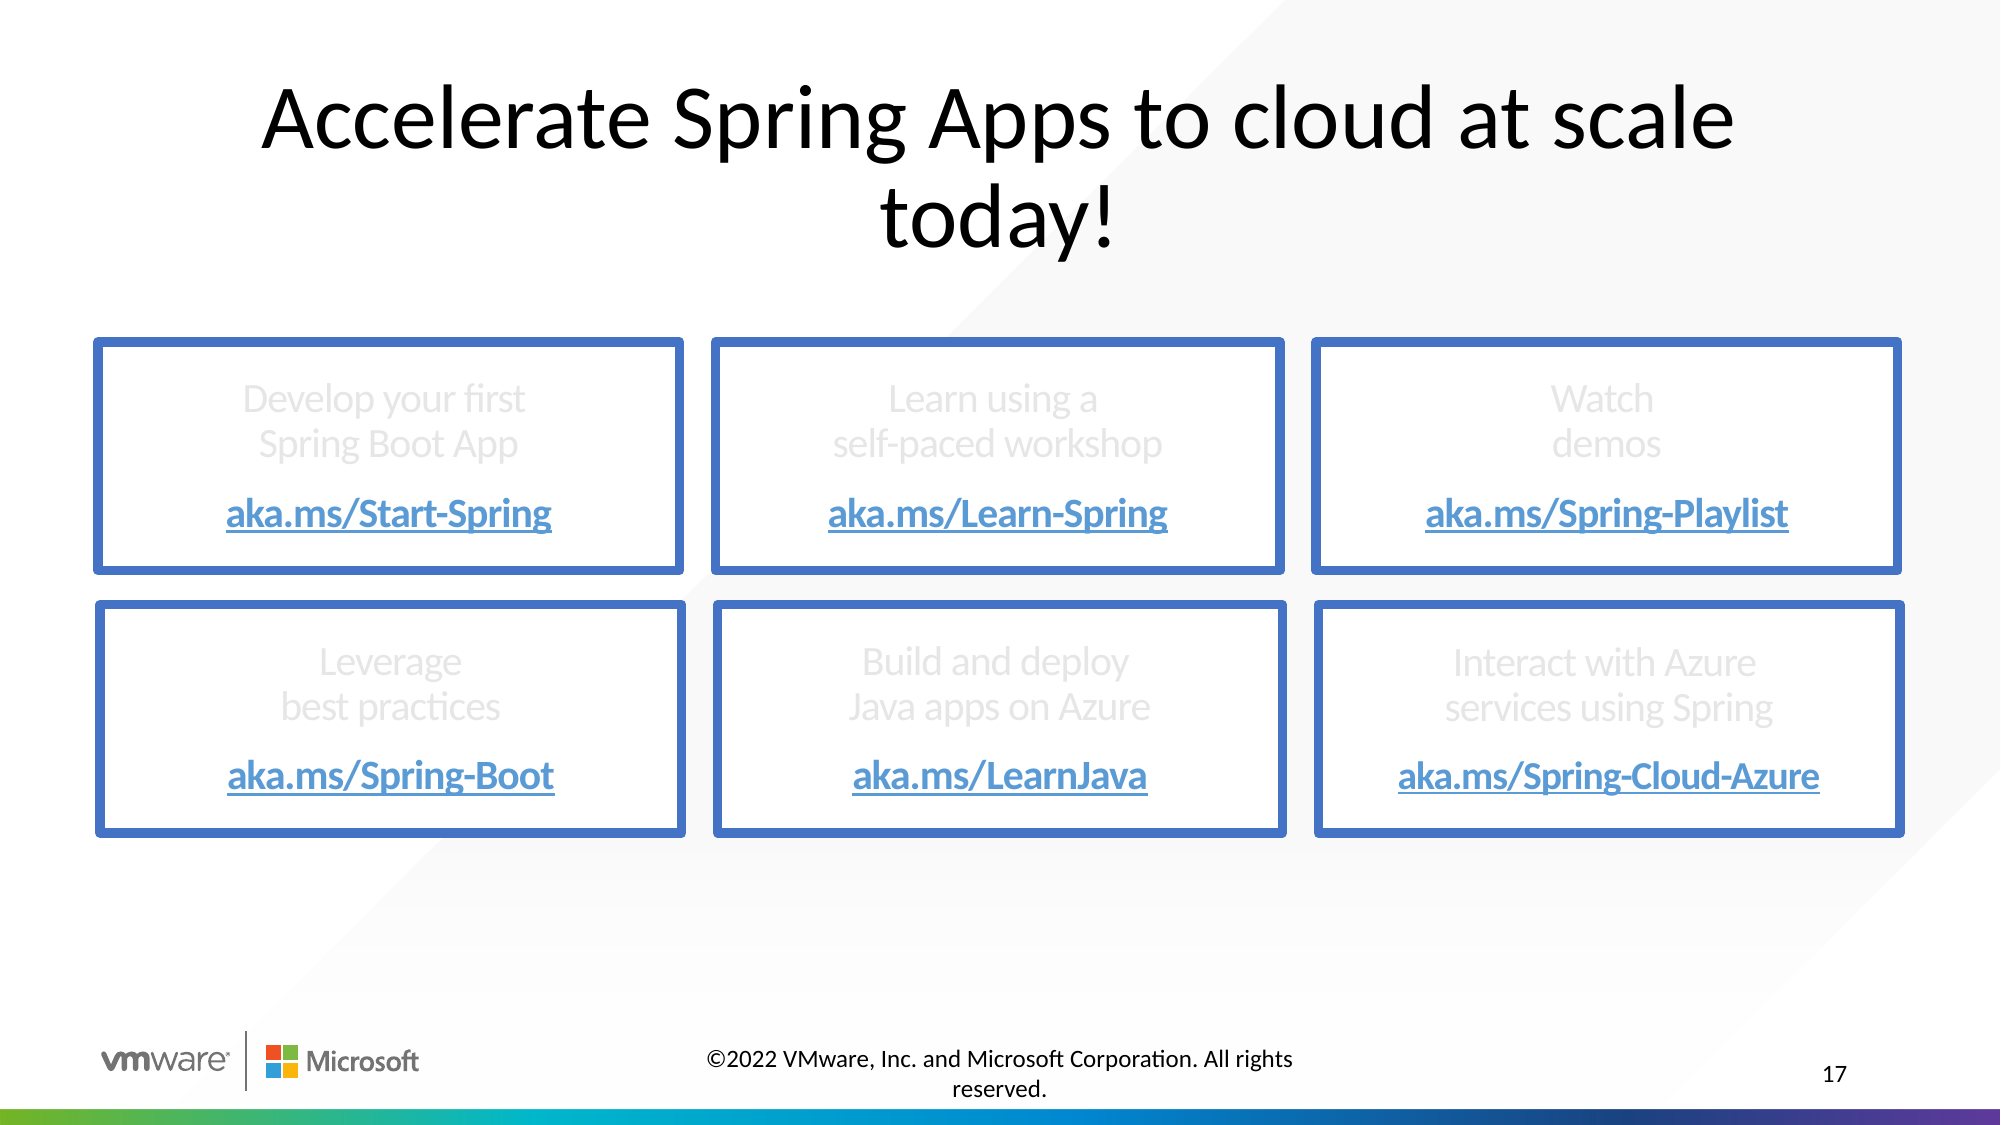

# Accelerate Spring Apps to cloud at scale today!
Develop your first
Spring Boot App
aka.ms/Start-Spring
Learn using a
self-paced workshop
aka.ms/Learn-Spring
Watch
demos
aka.ms/Spring-Playlist
Leverage
best practices
aka.ms/Spring-Boot
Build and deploy
Java apps on Azure
aka.ms/LearnJava
Interact with Azure
services using Spring
aka.ms/Spring-Cloud-Azure
©2022 VMware, Inc. and Microsoft Corporation. All rights reserved.
17